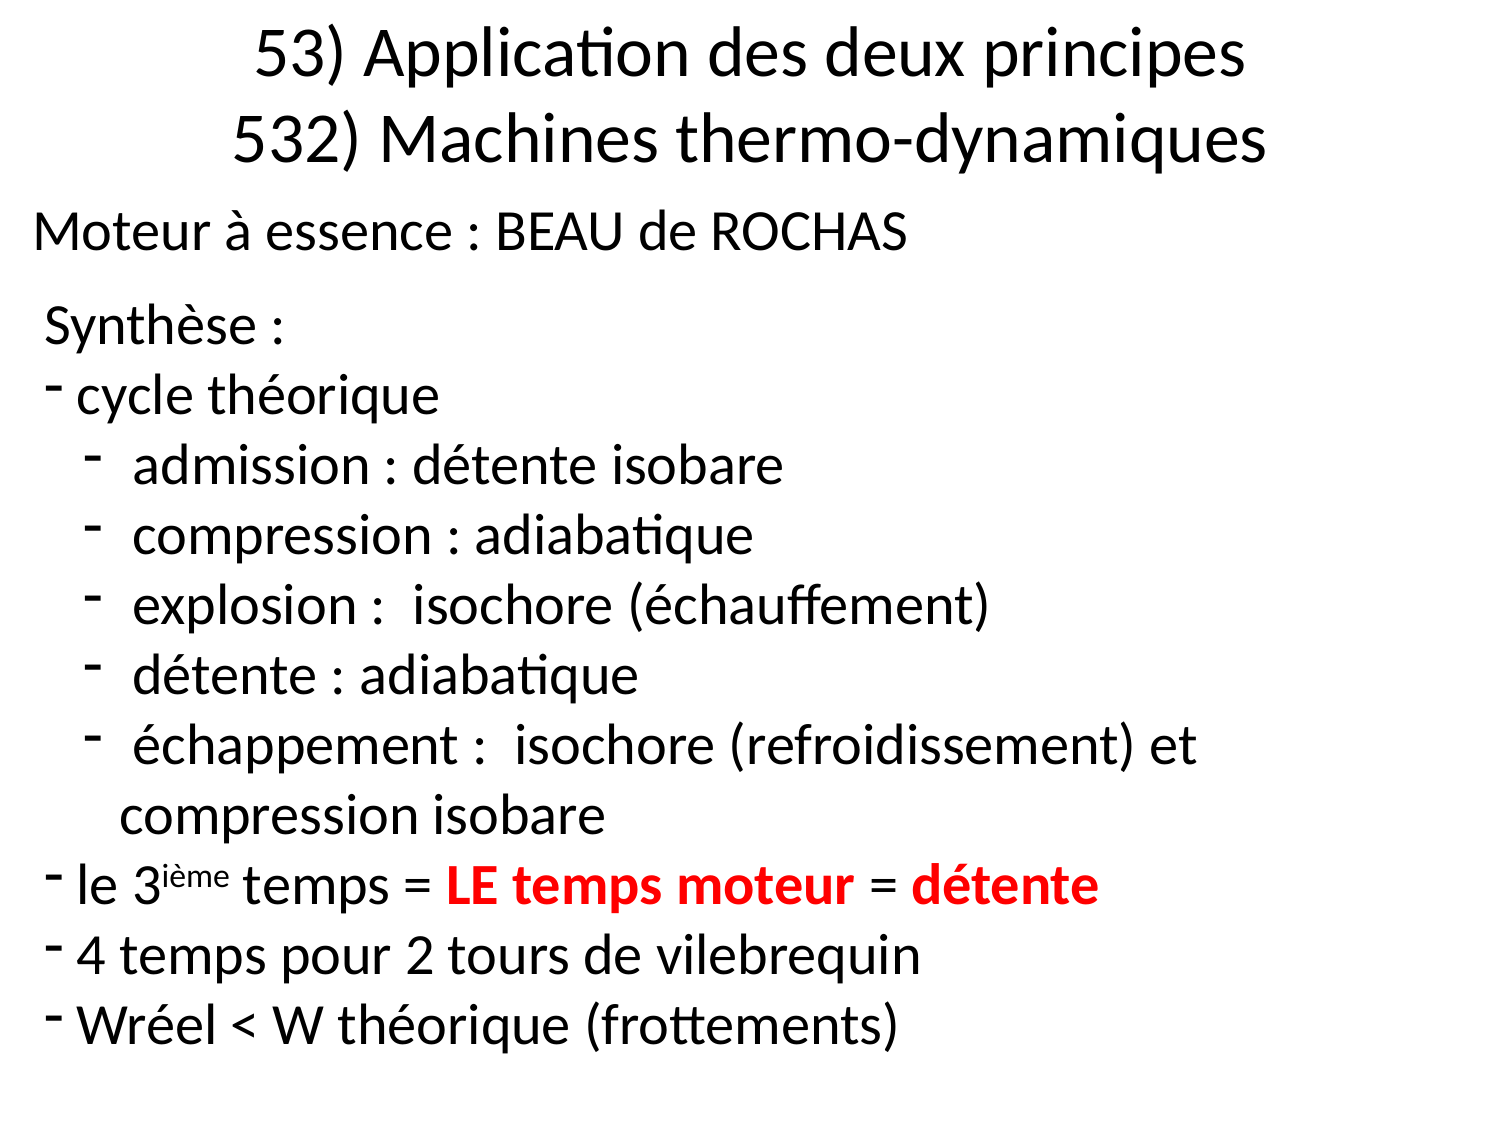

53) Application des deux principes
532) Machines thermo-dynamiques
Moteur à essence : BEAU de ROCHAS
Synthèse :
 cycle théorique
 admission : détente isobare
 compression : adiabatique
 explosion :  isochore (échauffement)
 détente : adiabatique
 échappement :  isochore (refroidissement) et compression isobare
 le 3ième temps = LE temps moteur = détente
 4 temps pour 2 tours de vilebrequin
 Wréel < W théorique (frottements)